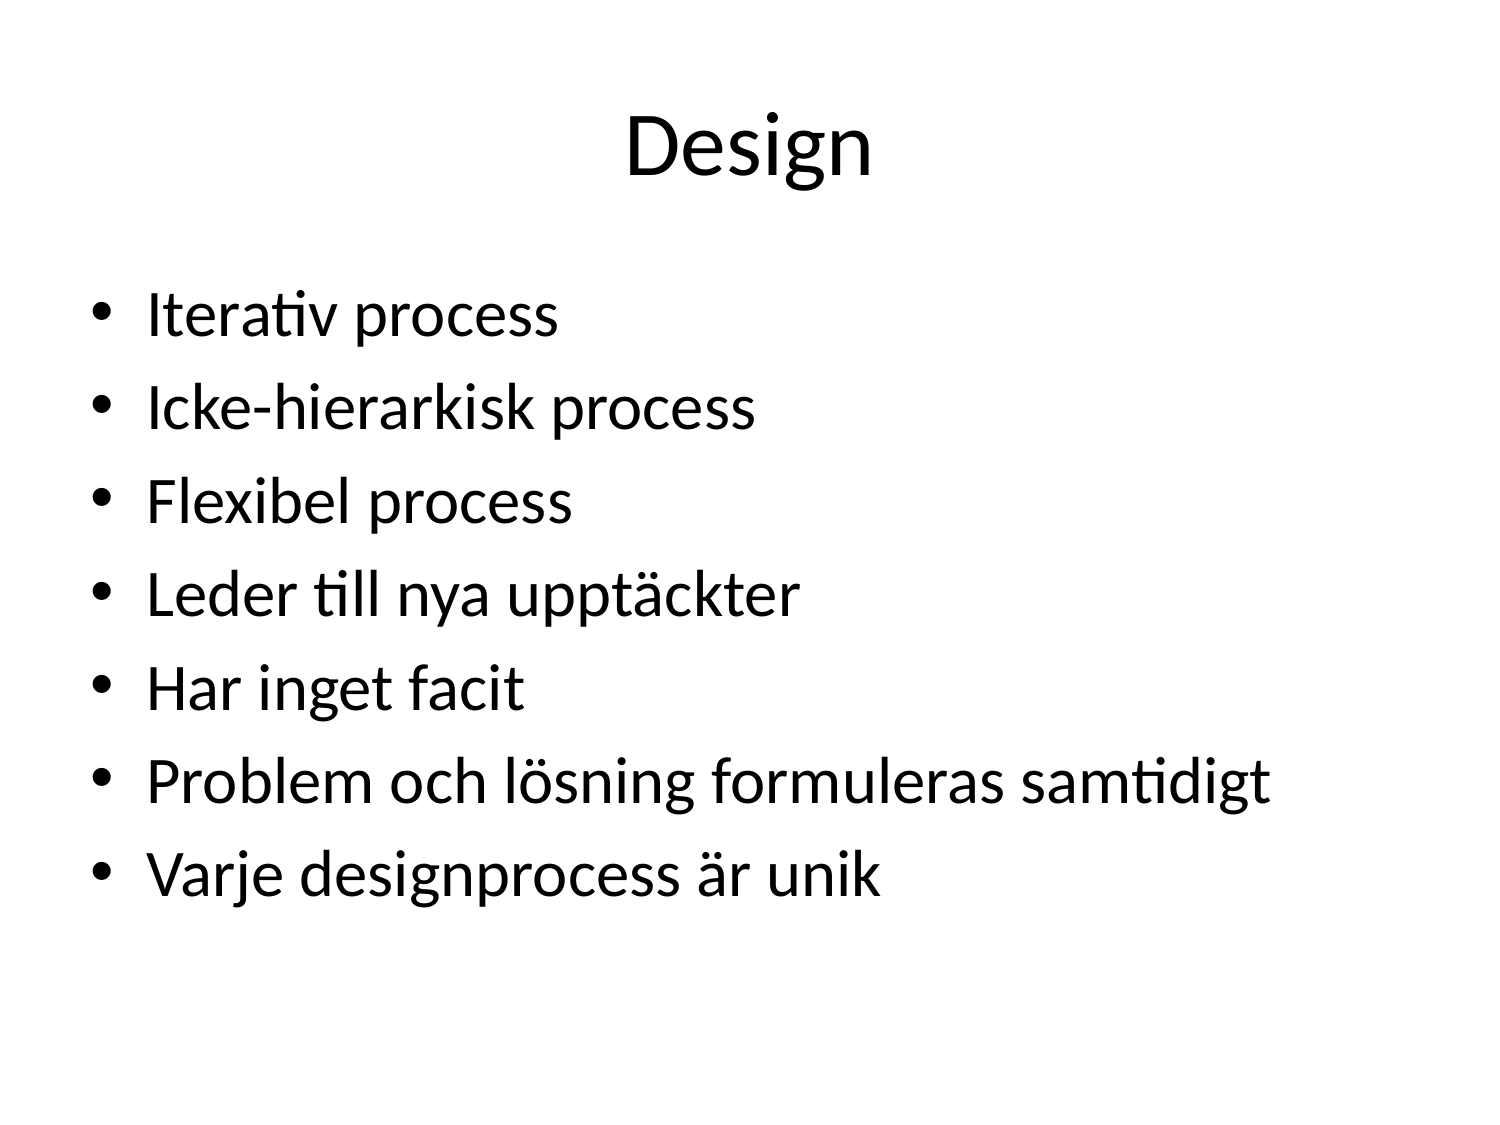

# Design
Iterativ process
Icke-hierarkisk process
Flexibel process
Leder till nya upptäckter
Har inget facit
Problem och lösning formuleras samtidigt
Varje designprocess är unik